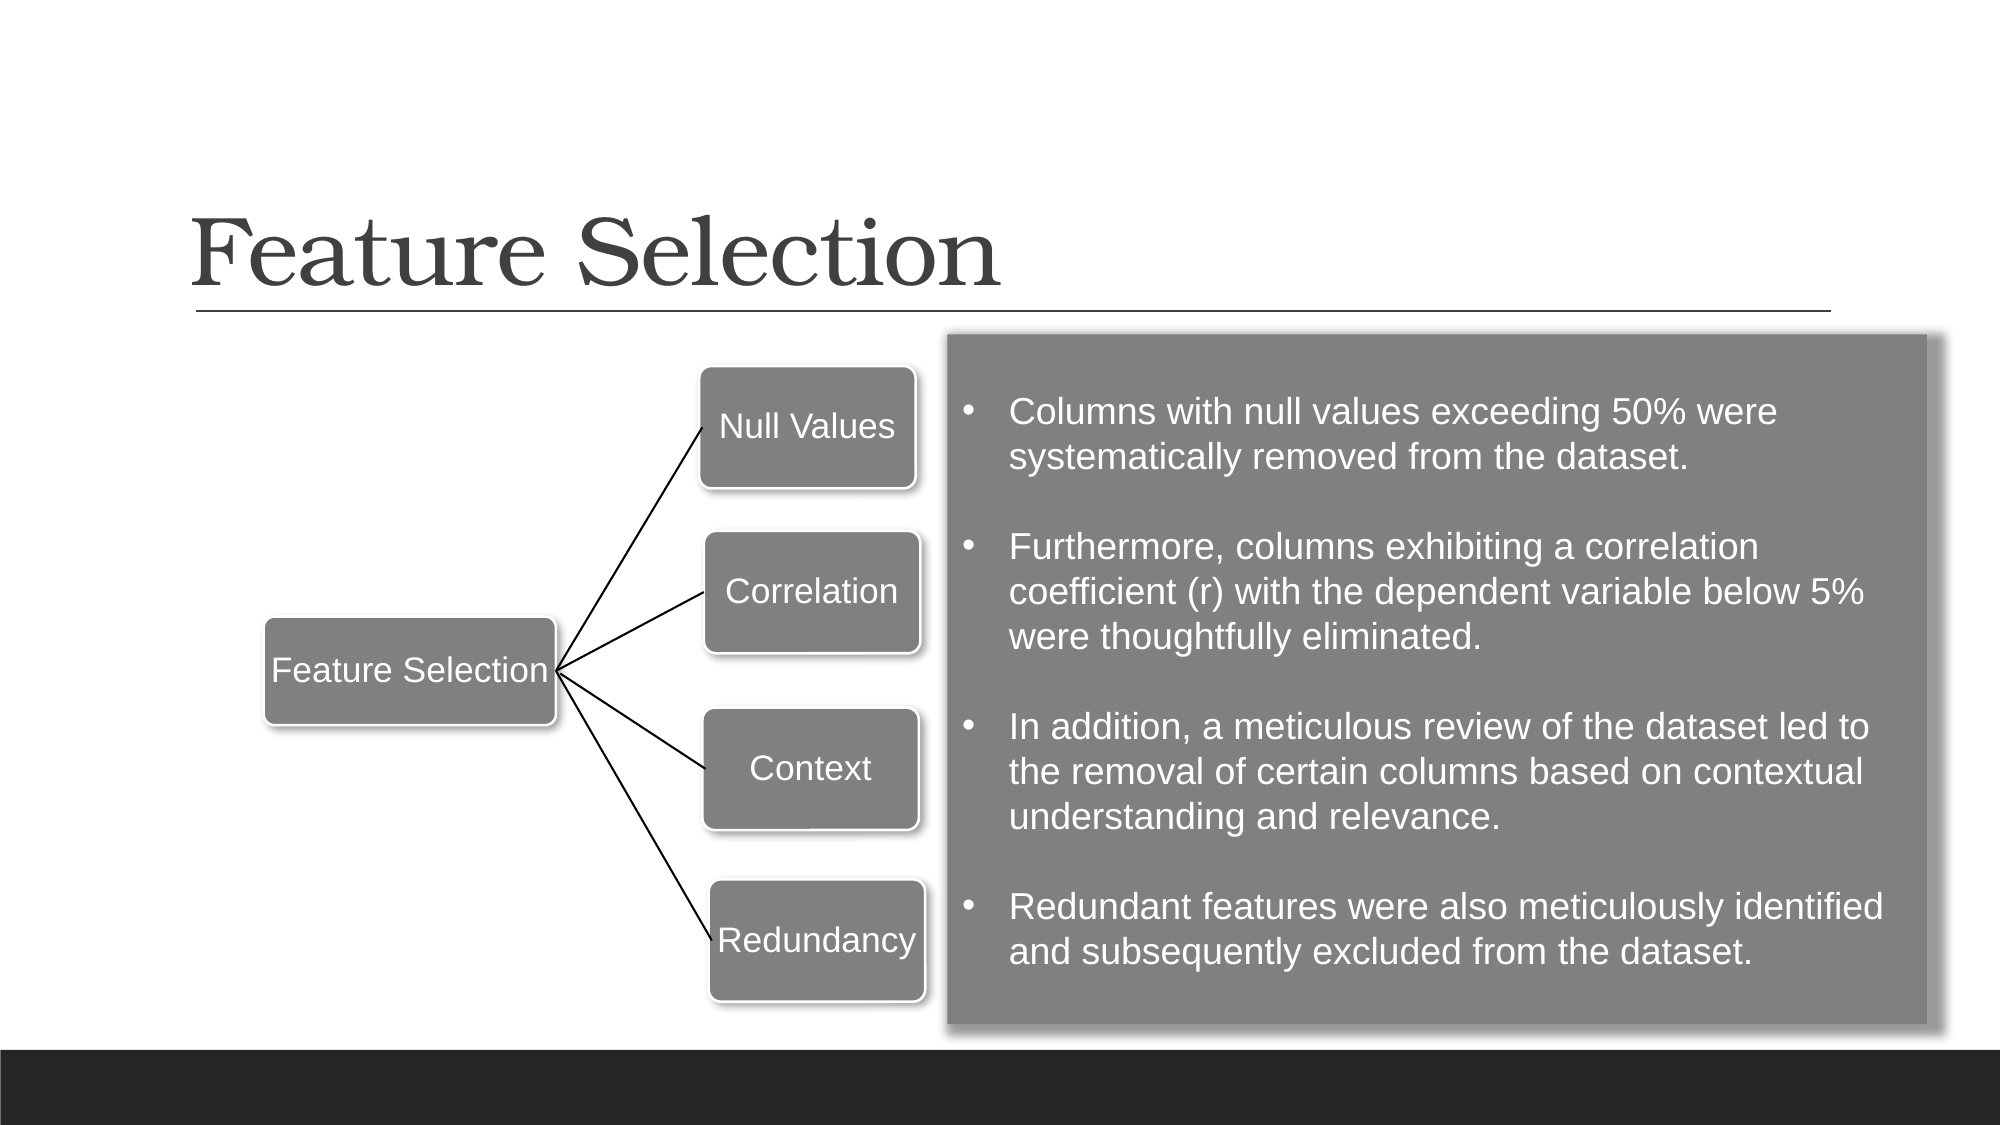

# Feature Selection

Columns with null values exceeding 50% were systematically removed from the dataset.

Furthermore, columns exhibiting a correlation coefficient (r) with the dependent variable below 5% were thoughtfully eliminated.

In addition, a meticulous review of the dataset led to the removal of certain columns based on contextual understanding and relevance.

Redundant features were also meticulously identified and subsequently excluded from the dataset.

Null Values

Correlation

Feature Selection

Context

Redundancy